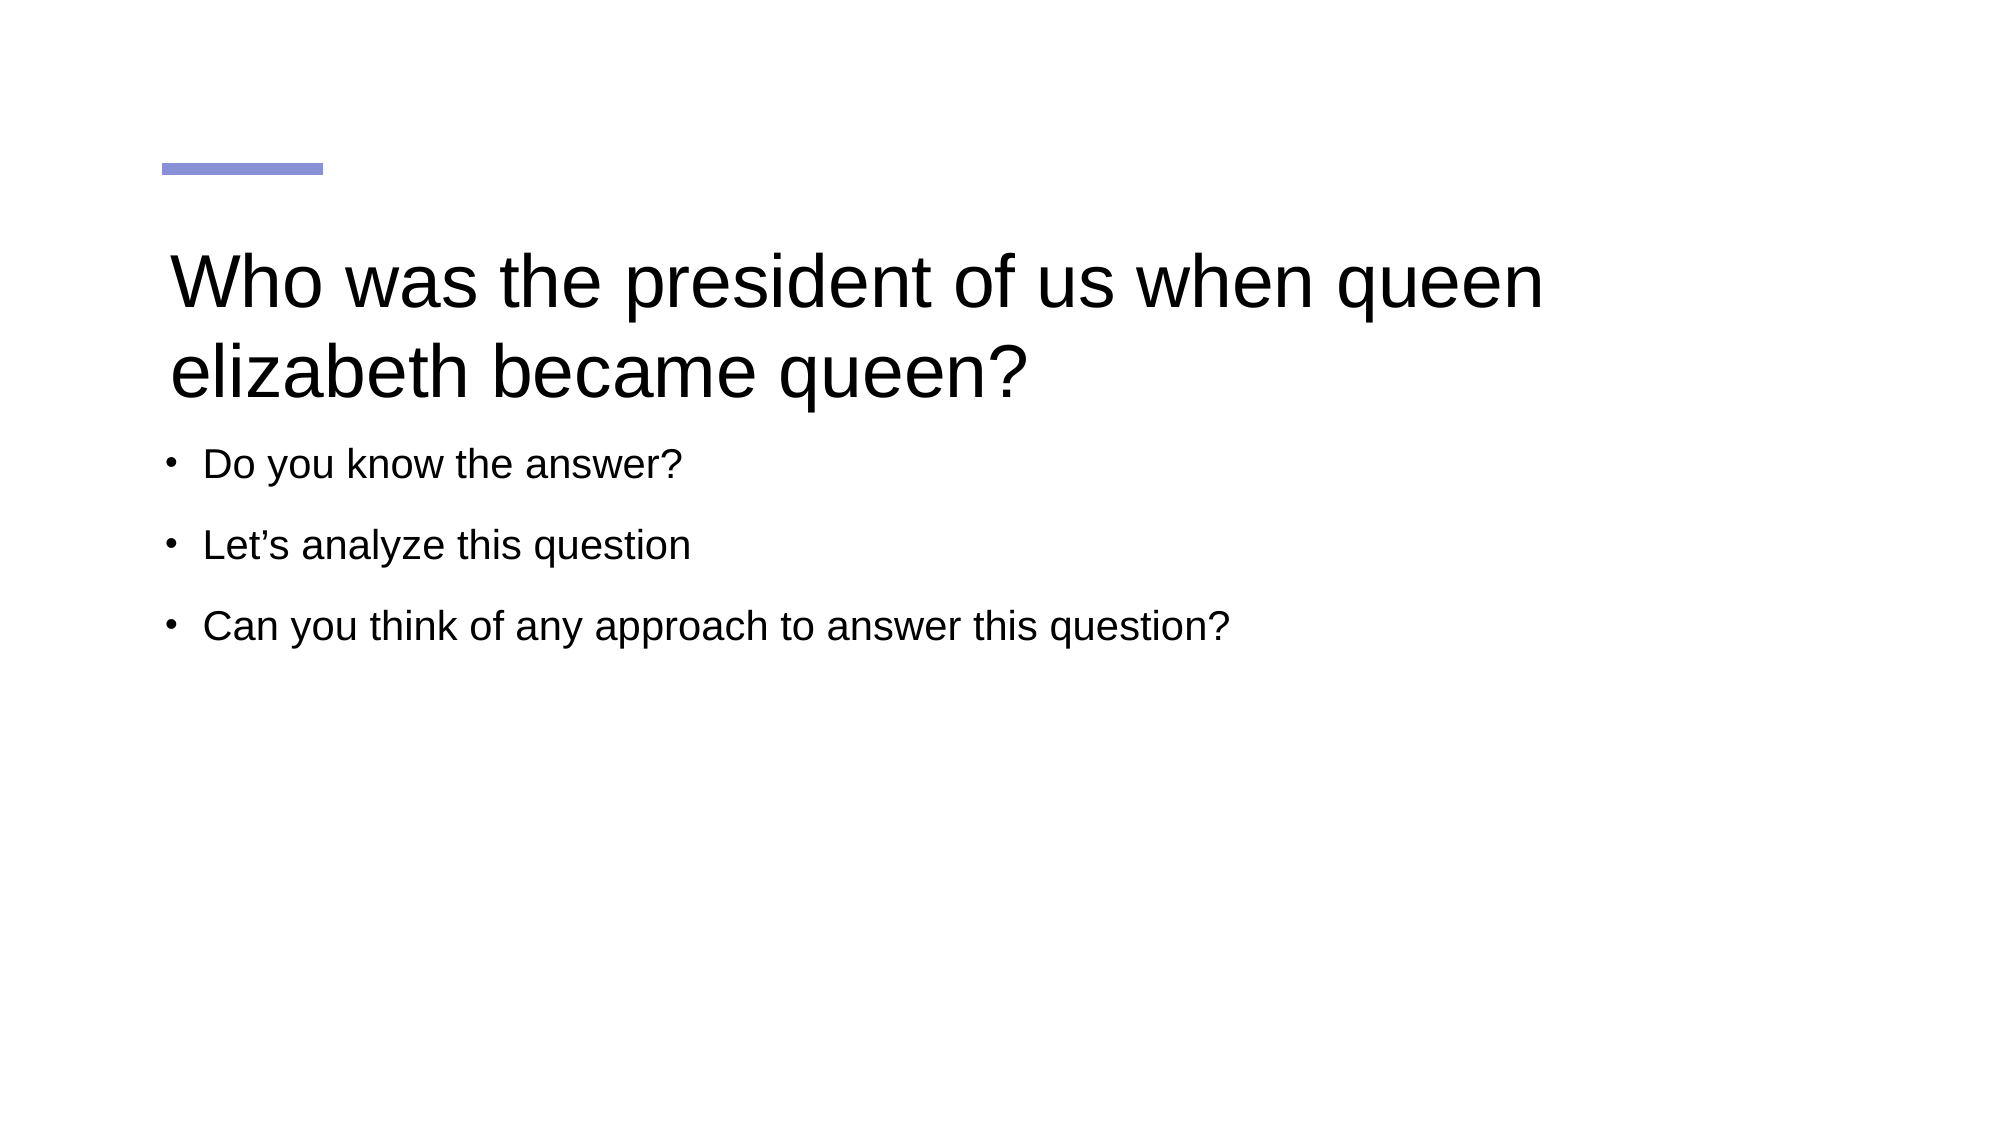

# Who was the president of us when queen elizabeth became queen?
Do you know the answer?
Let’s analyze this question
Can you think of any approach to answer this question?